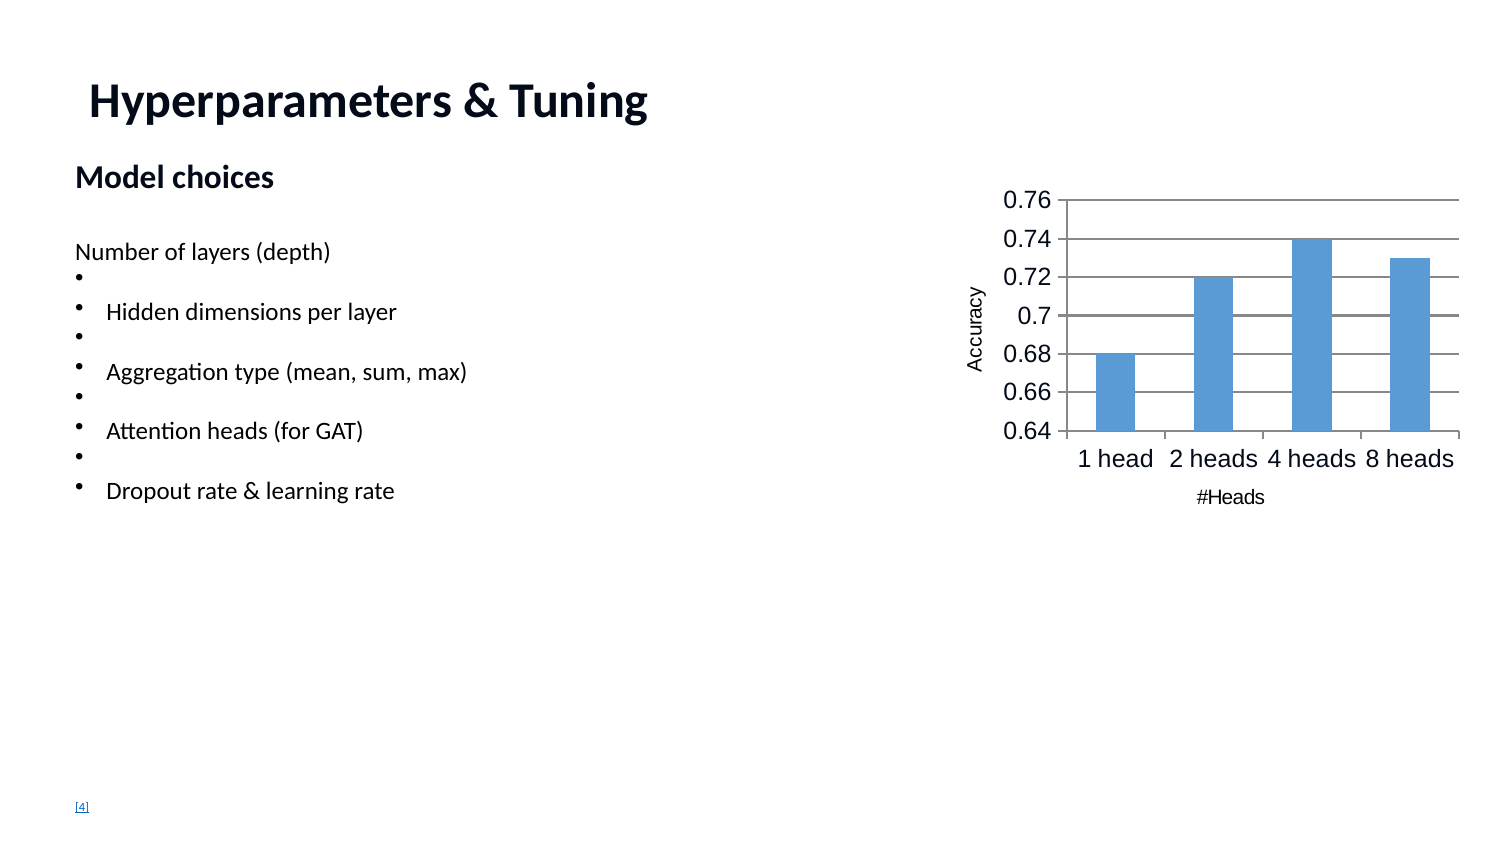

Hyperparameters & Tuning
Model choices

Number of layers (depth)

Hidden dimensions per layer

Aggregation type (mean, sum, max)

Attention heads (for GAT)

Dropout rate & learning rate

### Chart

| Category | Accuracy |
|---|---|
| 1 head | 0.68 |
| 2 heads | 0.72 |
| 4 heads | 0.74 |
| 8 heads | 0.73 |
[4]